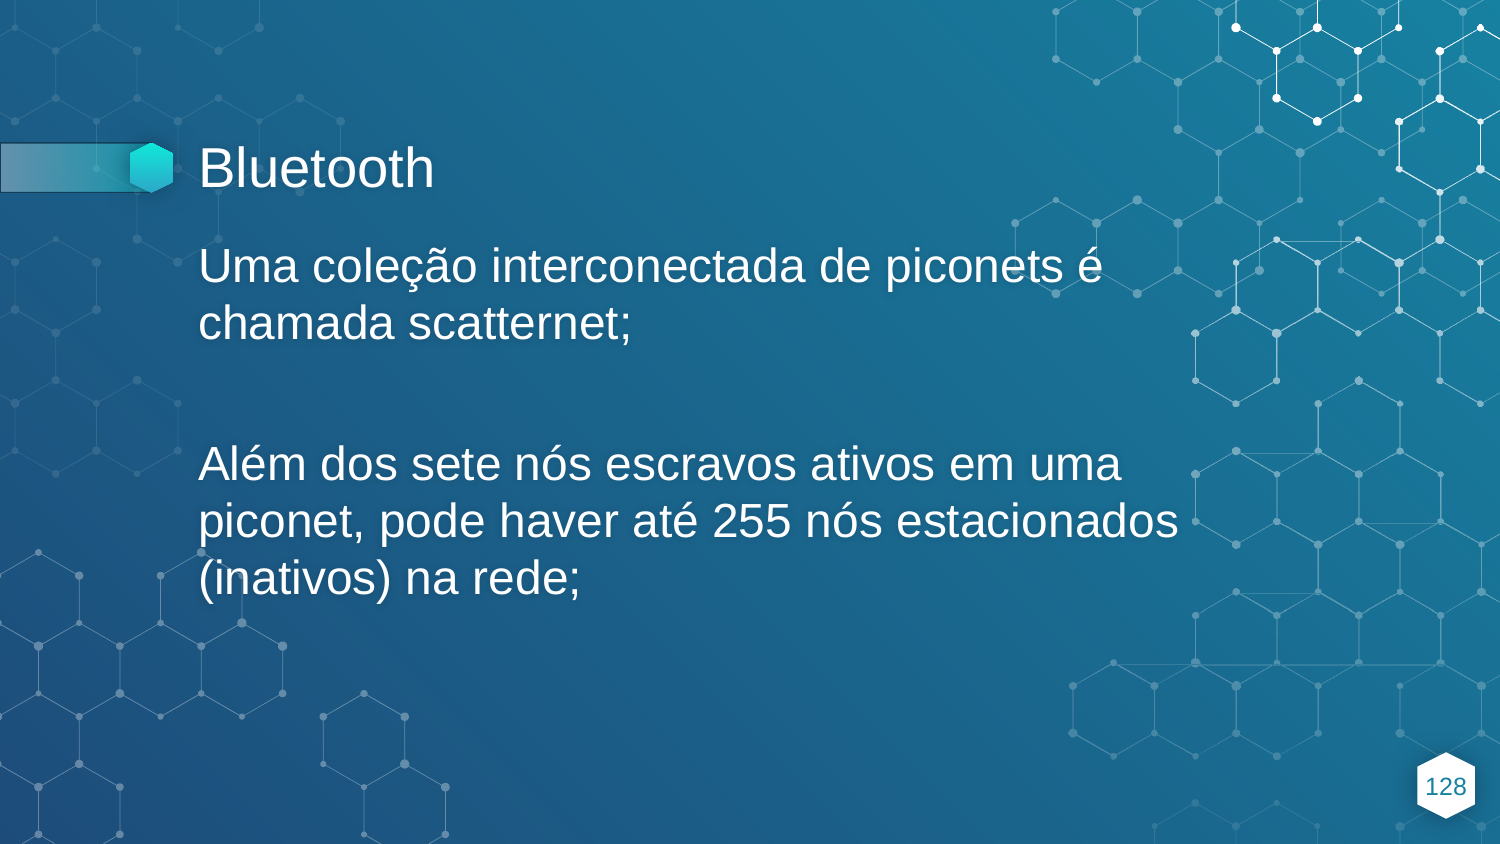

# Bluetooth
Uma coleção interconectada de piconets é chamada scatternet;

Além dos sete nós escravos ativos em uma piconet, pode haver até 255 nós estacionados (inativos) na rede;

128